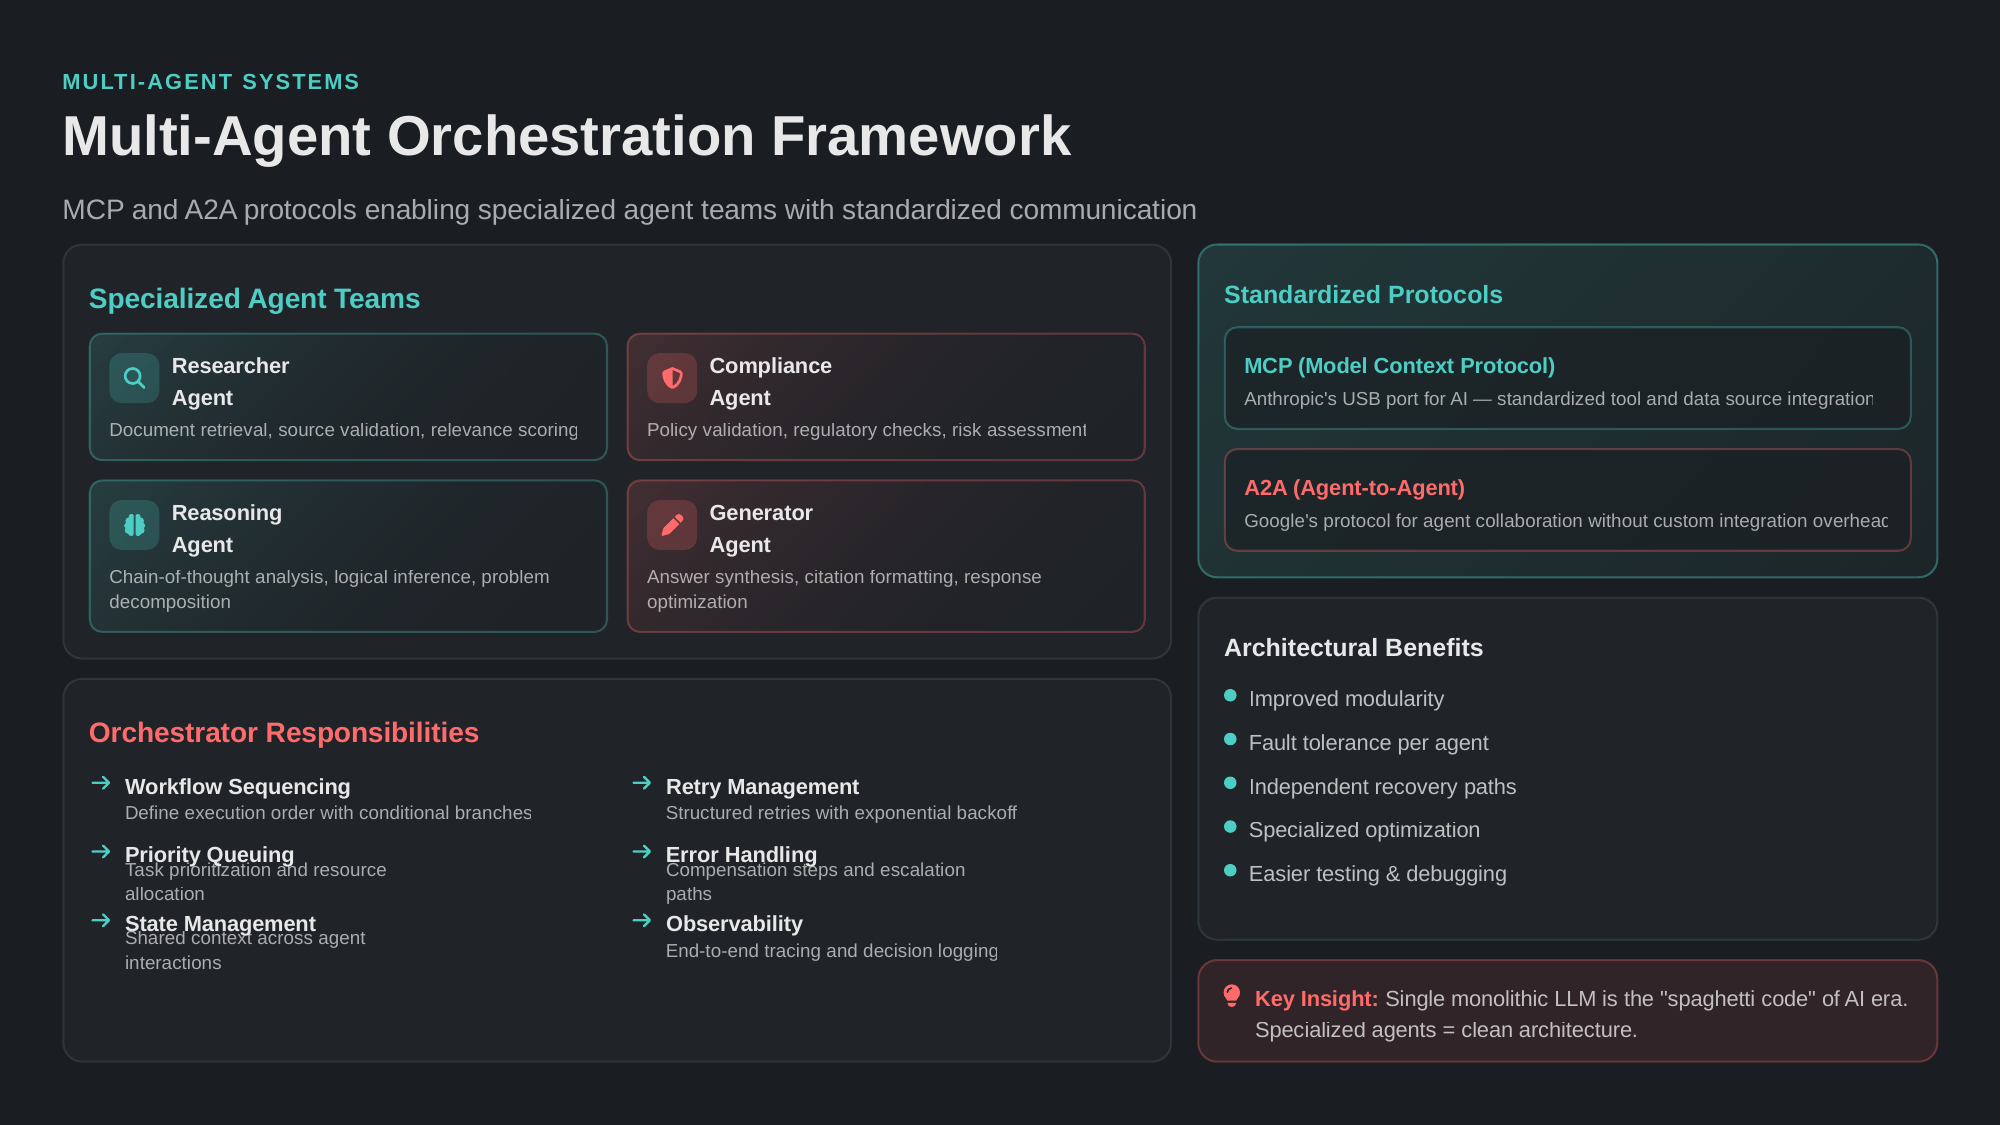

MULTI-AGENT SYSTEMS
Multi-Agent Orchestration Framework
MCP and A2A protocols enabling specialized agent teams with standardized communication

Specialized Agent Teams
Standardized Protocols

MCP (Model Context Protocol)

Researcher Agent
Compliance Agent

Anthropic's USB port for AI — standardized tool and data source integration
Document retrieval, source validation, relevance scoring
Policy validation, regulatory checks, risk assessment

A2A (Agent-to-Agent)

Google's protocol for agent collaboration without custom integration overhead
Reasoning Agent
Generator Agent

Chain-of-thought analysis, logical inference, problem decomposition
Answer synthesis, citation formatting, response optimization

Architectural Benefits

Improved modularity

Orchestrator Responsibilities
Fault tolerance per agent

Workflow Sequencing
Retry Management
Independent recovery paths

Define execution order with conditional branches
Structured retries with exponential backoff
Specialized optimization

Priority Queuing
Error Handling

Easier testing & debugging

Task prioritization and resource allocation
Compensation steps and escalation paths
State Management
Observability

Shared context across agent interactions
End-to-end tracing and decision logging

Key Insight: Single monolithic LLM is the "spaghetti code" of AI era. Specialized agents = clean architecture.